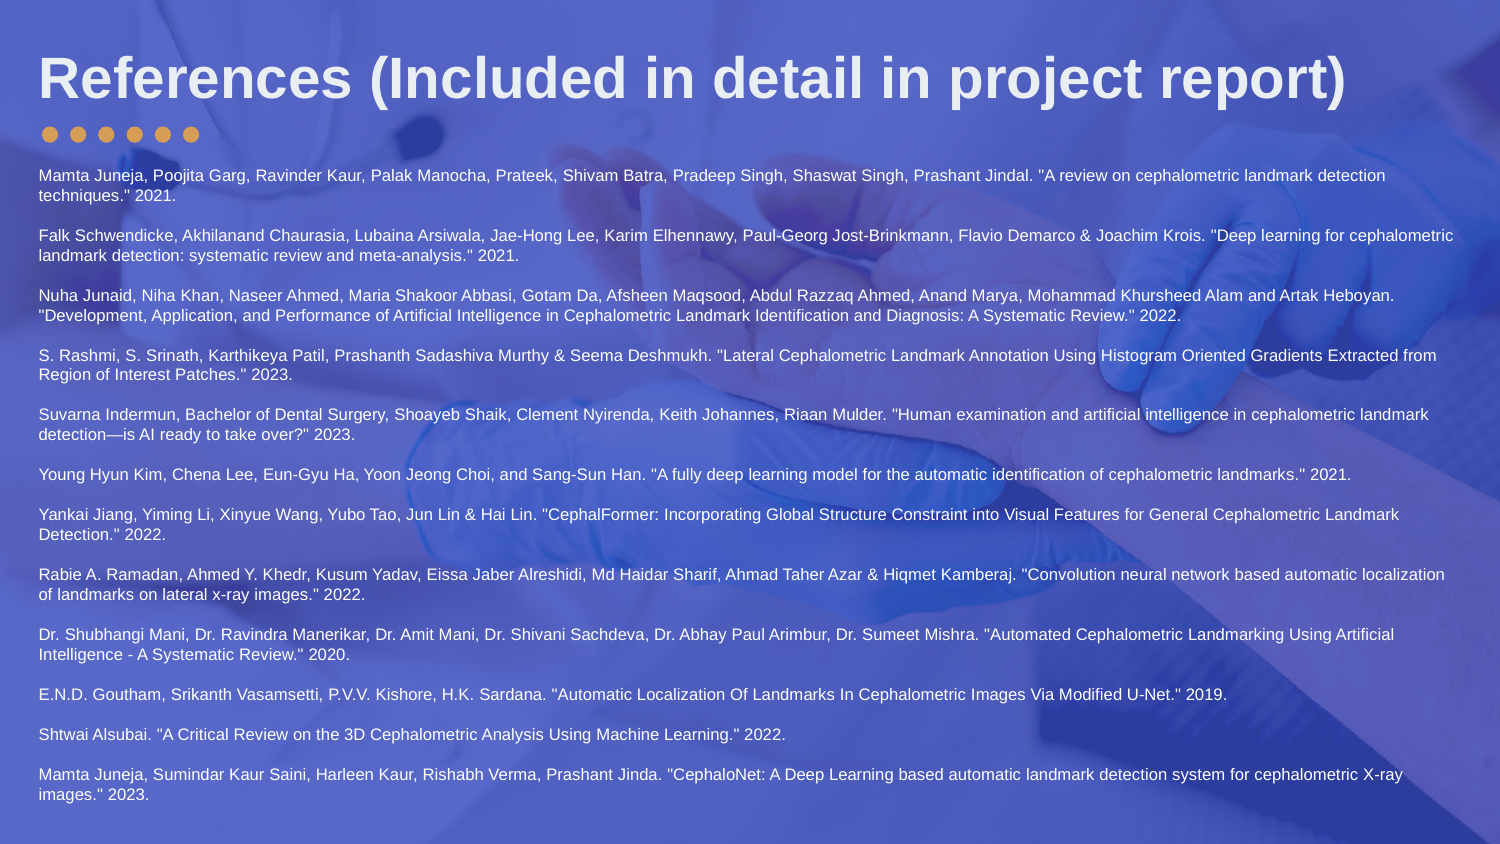

# References (Included in detail in project report)

Mamta Juneja, Poojita Garg, Ravinder Kaur, Palak Manocha, Prateek, Shivam Batra, Pradeep Singh, Shaswat Singh, Prashant Jindal. "A review on cephalometric landmark detection techniques." 2021.

Falk Schwendicke, Akhilanand Chaurasia, Lubaina Arsiwala, Jae-Hong Lee, Karim Elhennawy, Paul-Georg Jost-Brinkmann, Flavio Demarco & Joachim Krois. "Deep learning for cephalometric landmark detection: systematic review and meta-analysis." 2021.

Nuha Junaid, Niha Khan, Naseer Ahmed, Maria Shakoor Abbasi, Gotam Da, Afsheen Maqsood, Abdul Razzaq Ahmed, Anand Marya, Mohammad Khursheed Alam and Artak Heboyan. "Development, Application, and Performance of Artificial Intelligence in Cephalometric Landmark Identification and Diagnosis: A Systematic Review." 2022.

S. Rashmi, S. Srinath, Karthikeya Patil, Prashanth Sadashiva Murthy & Seema Deshmukh. "Lateral Cephalometric Landmark Annotation Using Histogram Oriented Gradients Extracted from Region of Interest Patches." 2023.

Suvarna Indermun, Bachelor of Dental Surgery, Shoayeb Shaik, Clement Nyirenda, Keith Johannes, Riaan Mulder. "Human examination and artificial intelligence in cephalometric landmark detection—is AI ready to take over?" 2023.

Young Hyun Kim, Chena Lee, Eun-Gyu Ha, Yoon Jeong Choi, and Sang-Sun Han. "A fully deep learning model for the automatic identification of cephalometric landmarks." 2021.

Yankai Jiang, Yiming Li, Xinyue Wang, Yubo Tao, Jun Lin & Hai Lin. "CephalFormer: Incorporating Global Structure Constraint into Visual Features for General Cephalometric Landmark Detection." 2022.

Rabie A. Ramadan, Ahmed Y. Khedr, Kusum Yadav, Eissa Jaber Alreshidi, Md Haidar Sharif, Ahmad Taher Azar & Hiqmet Kamberaj. "Convolution neural network based automatic localization of landmarks on lateral x-ray images." 2022.

Dr. Shubhangi Mani, Dr. Ravindra Manerikar, Dr. Amit Mani, Dr. Shivani Sachdeva, Dr. Abhay Paul Arimbur, Dr. Sumeet Mishra. "Automated Cephalometric Landmarking Using Artificial Intelligence - A Systematic Review." 2020.

E.N.D. Goutham, Srikanth Vasamsetti, P.V.V. Kishore, H.K. Sardana. "Automatic Localization Of Landmarks In Cephalometric Images Via Modified U-Net." 2019.

Shtwai Alsubai. "A Critical Review on the 3D Cephalometric Analysis Using Machine Learning." 2022.

Mamta Juneja, Sumindar Kaur Saini, Harleen Kaur, Rishabh Verma, Prashant Jinda. "CephaloNet: A Deep Learning based automatic landmark detection system for cephalometric X-ray images." 2023.